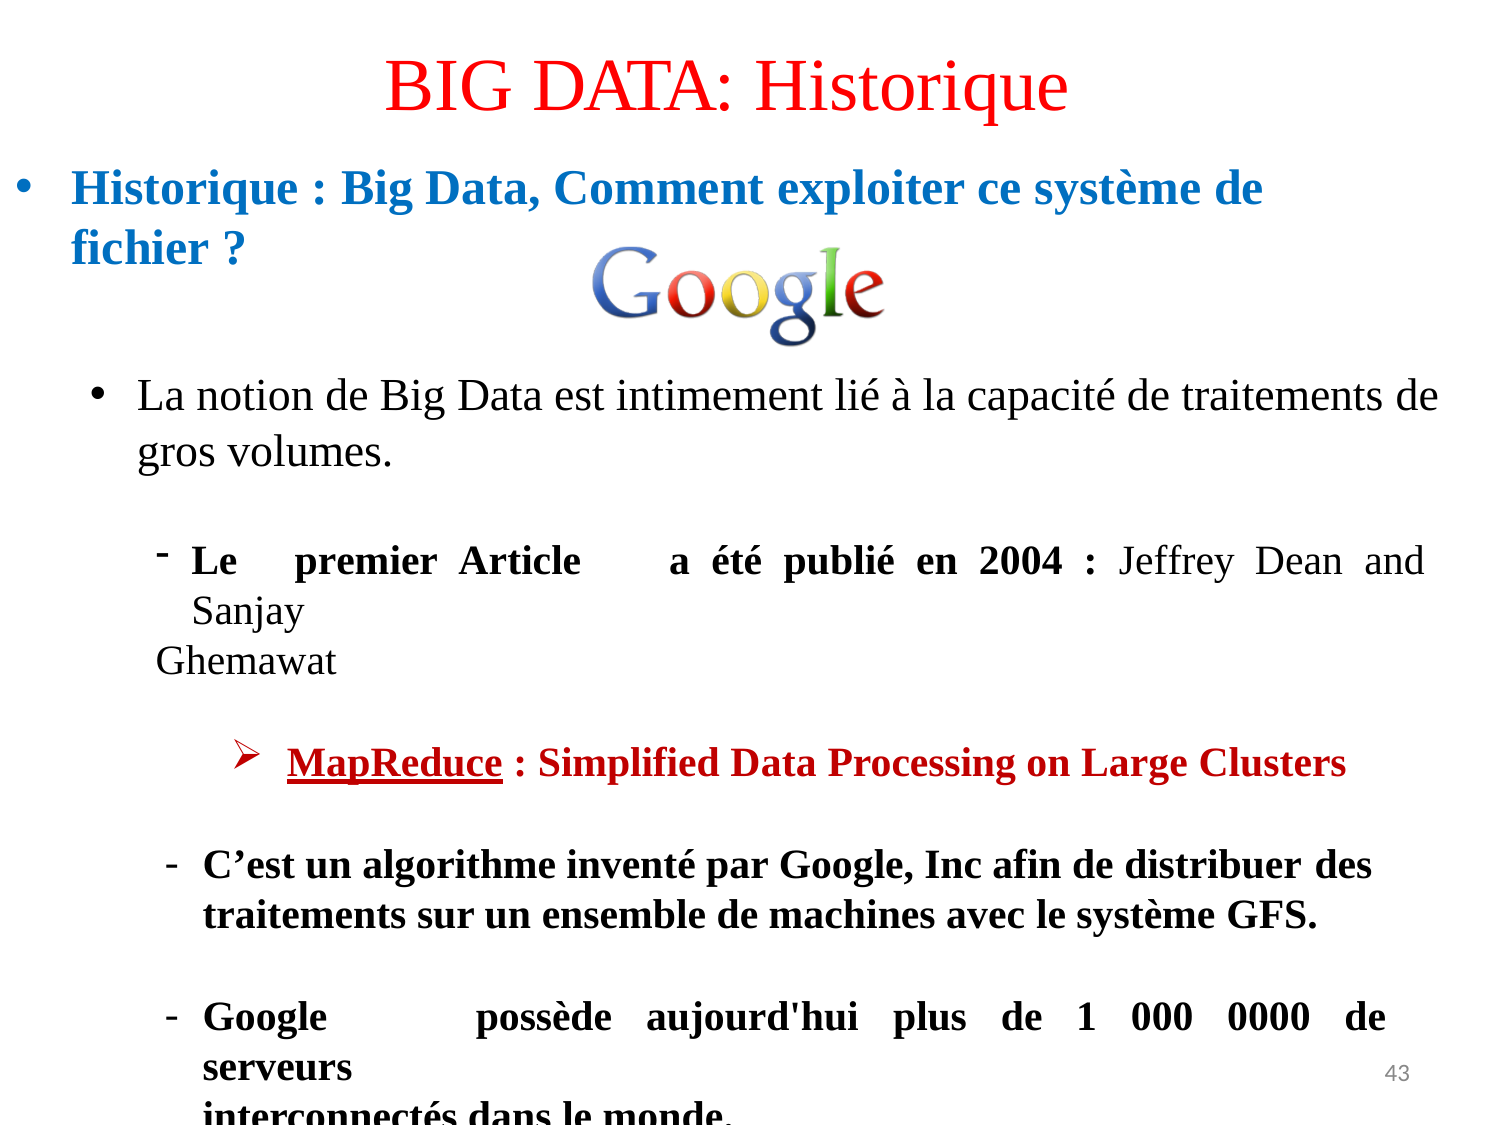

# BIG DATA: Historique

Historique : Big Data, Comment exploiter ce système de fichier ?
La notion de Big Data est intimement lié à la capacité de traitements de
gros volumes.

Le	premier  Article	a	été	publié	en	2004	:	Jeffrey	Dean	and	Sanjay
Ghemawat

MapReduce : Simplified Data Processing on Large Clusters

C’est un algorithme inventé par Google, Inc afin de distribuer des
traitements sur un ensemble de machines avec le système GFS.

Google	possède	aujourd'hui	plus	de	1	000	0000	de	serveurs
interconnectés dans le monde.
43